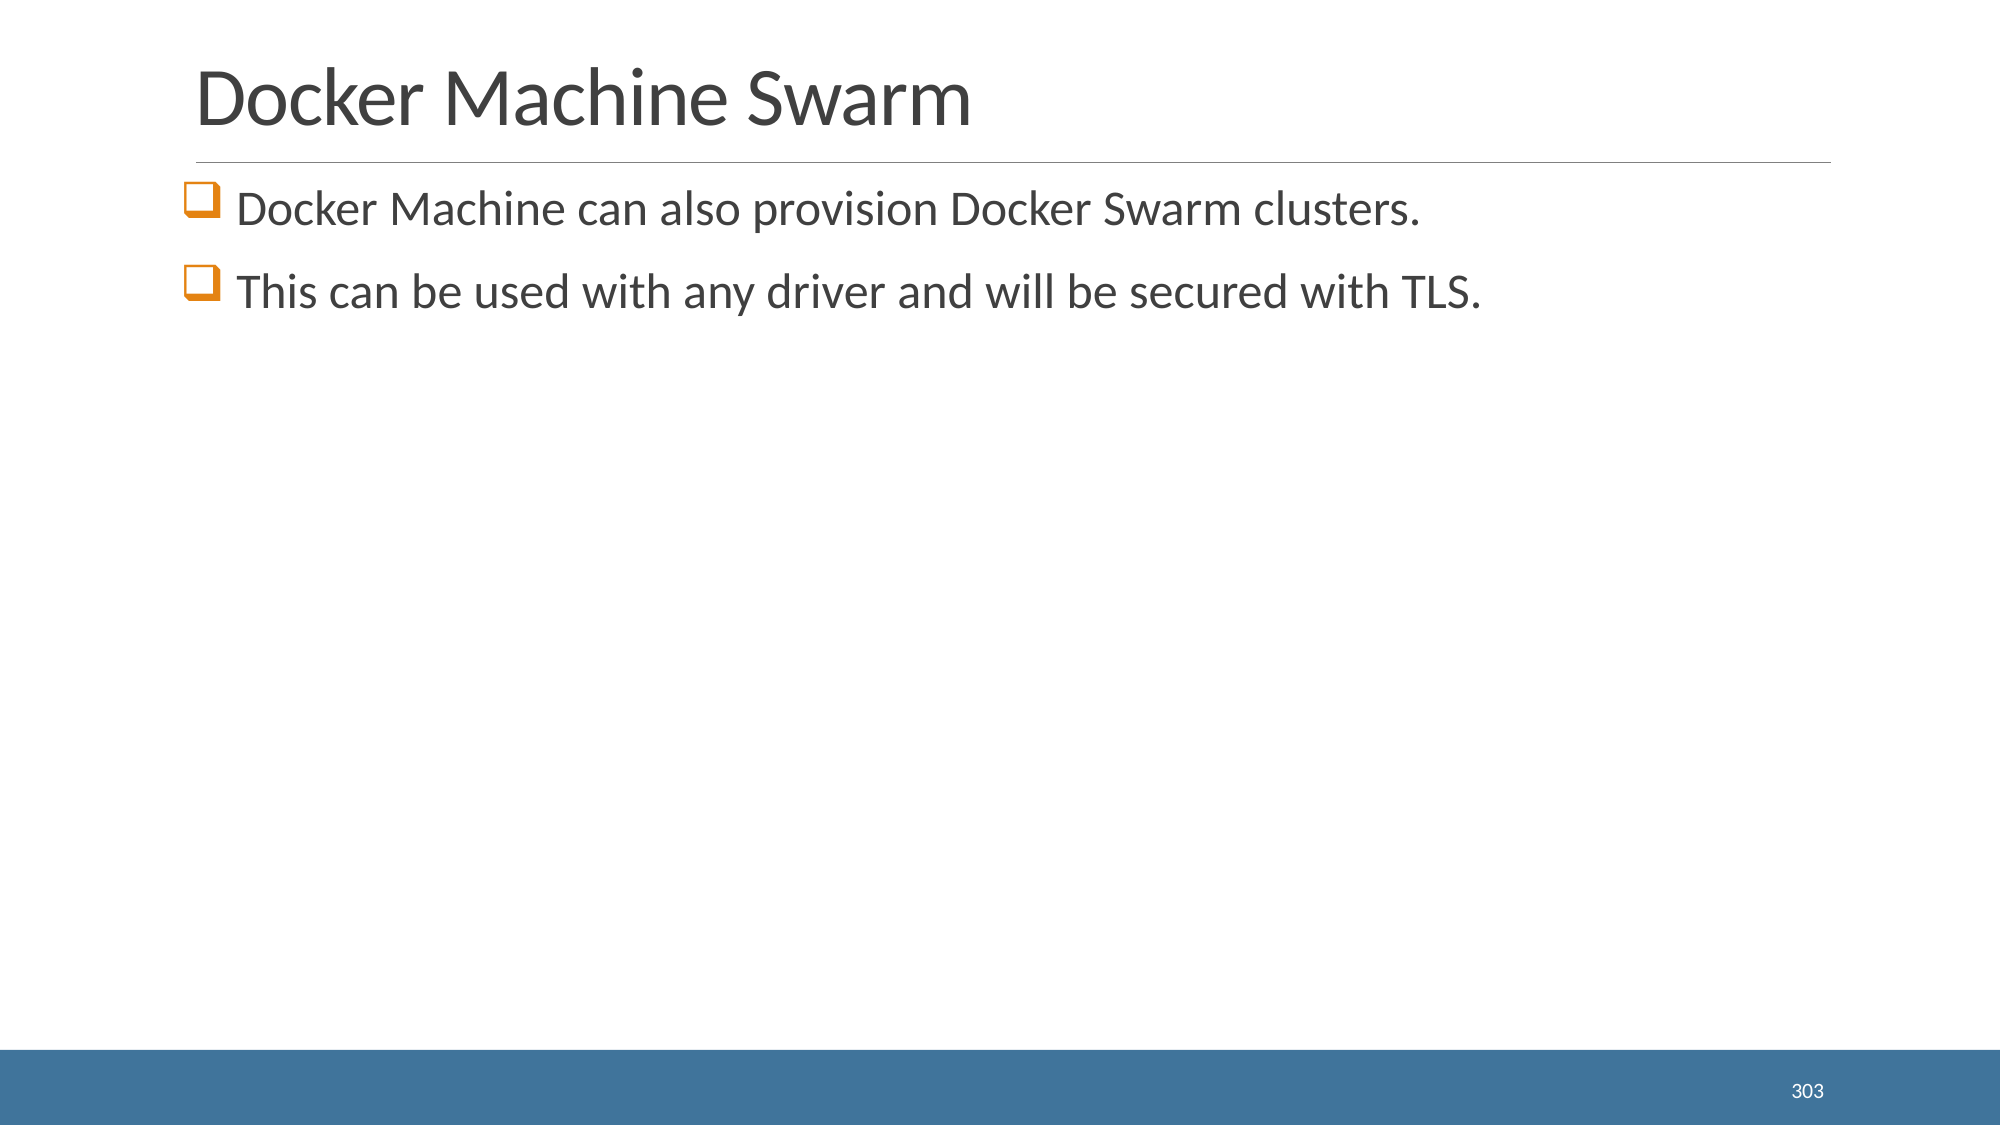

# Docker Machine Swarm
 Docker Machine can also provision Docker Swarm clusters.
 This can be used with any driver and will be secured with TLS.

303